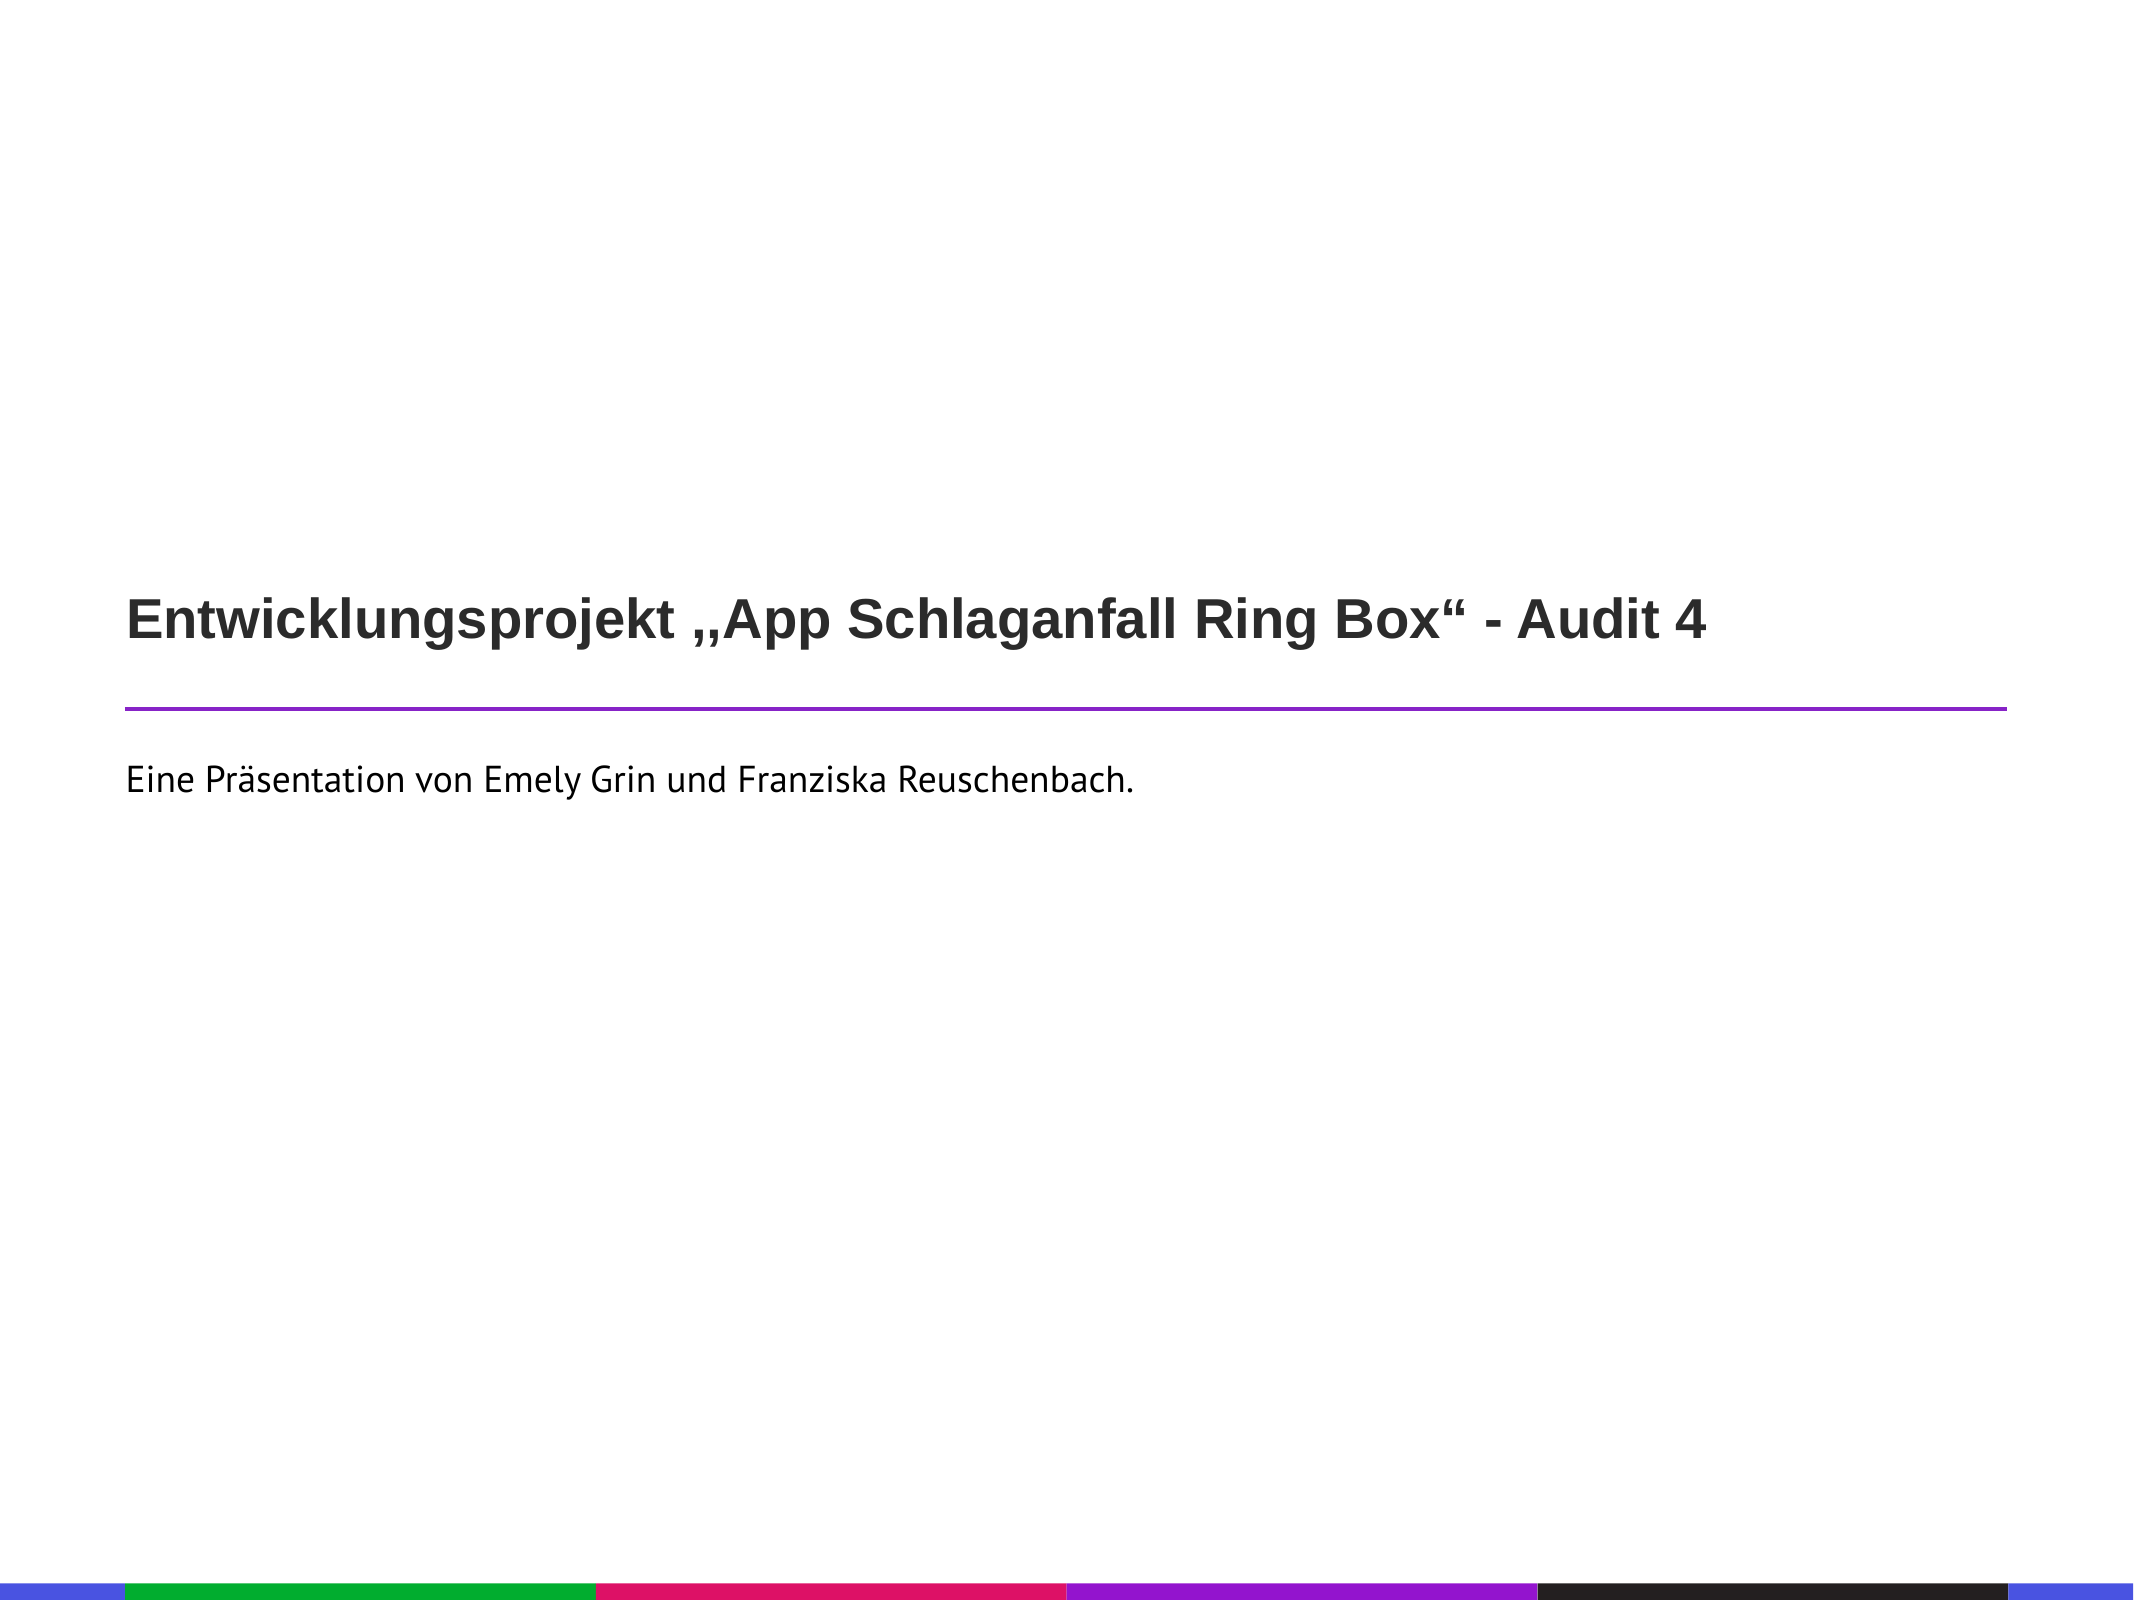

67
53
21
53
21
53
21
Entwicklungsprojekt ,,App Schlaganfall Ring Box“ - Audit 4
53
21
53
Eine Präsentation von Emely Grin und Franziska Reuschenbach.

21
53
21
53
21
53
21
53

133
21
133
21
133
21
133
21
133
21
133